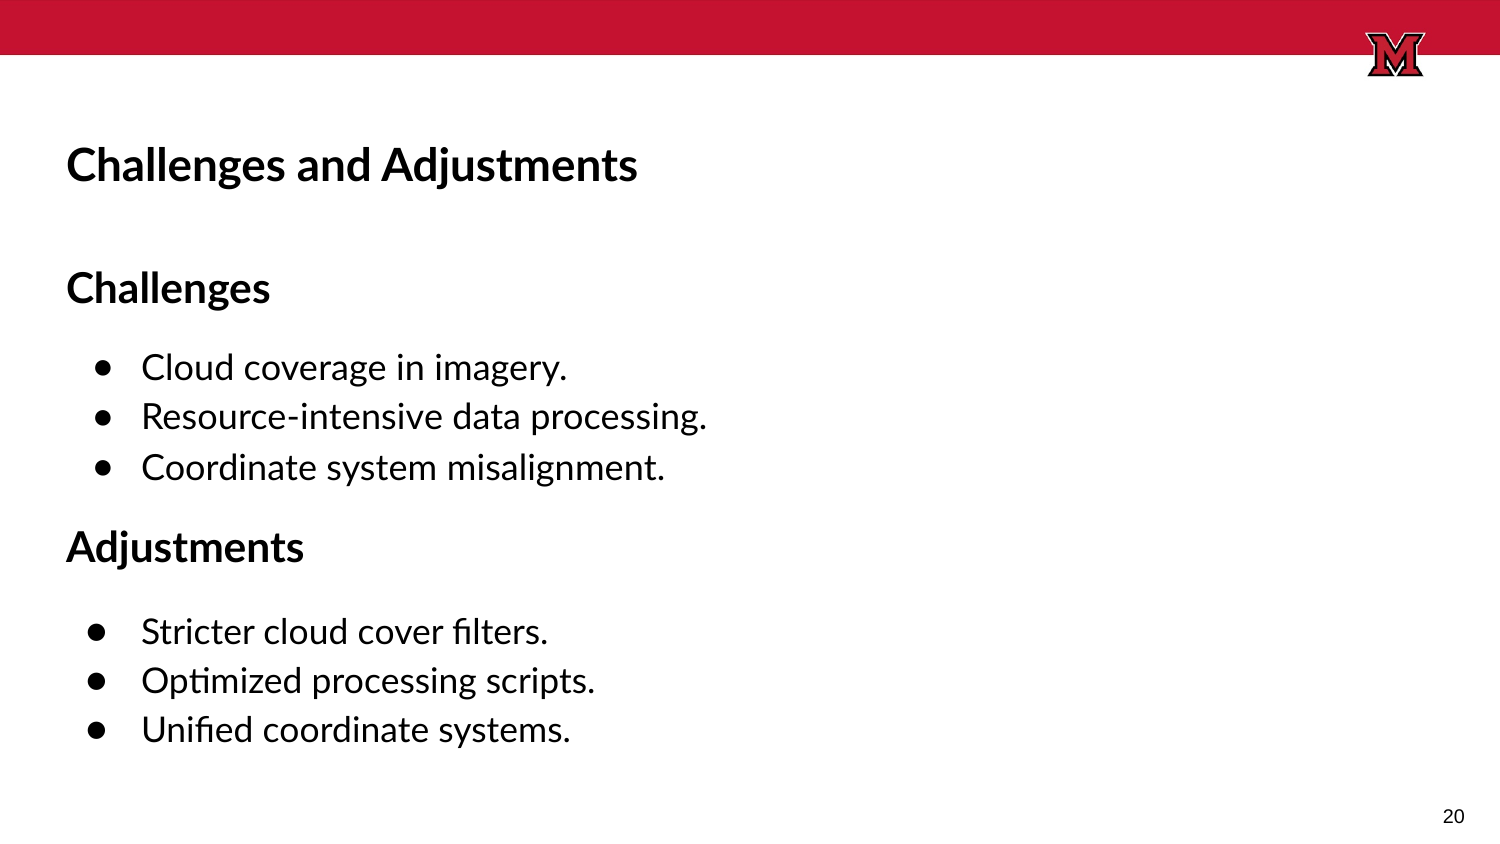

Challenges and Adjustments

Challenges
Cloud coverage in imagery.
Resource-intensive data processing.
Coordinate system misalignment.
Adjustments

Stricter cloud cover filters.
Optimized processing scripts.
Unified coordinate systems.

20